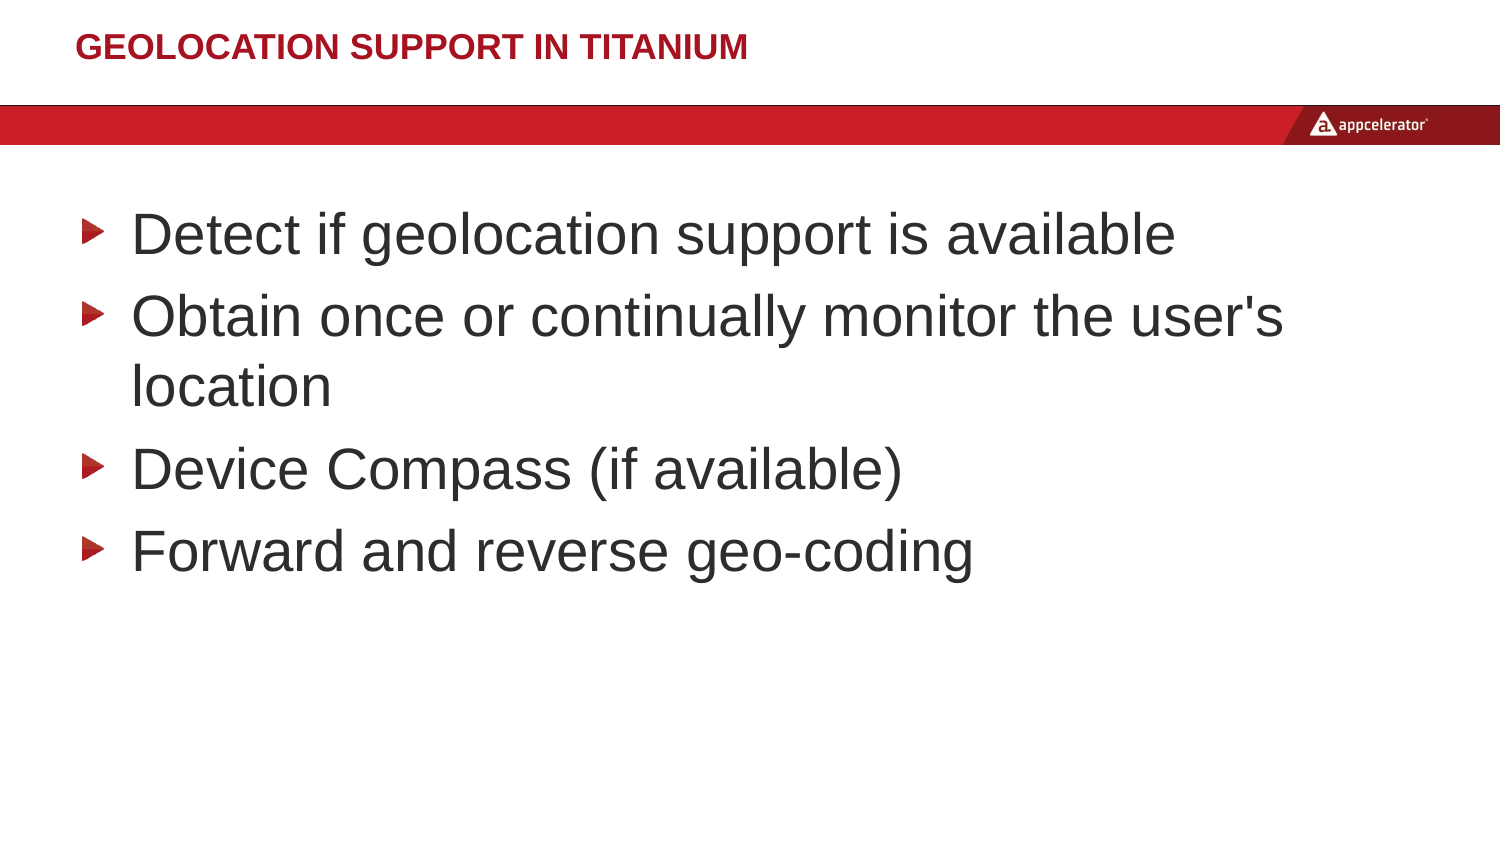

# Geolocation Support in Titanium
Detect if geolocation support is available
Obtain once or continually monitor the user's location
Device Compass (if available)
Forward and reverse geo-coding